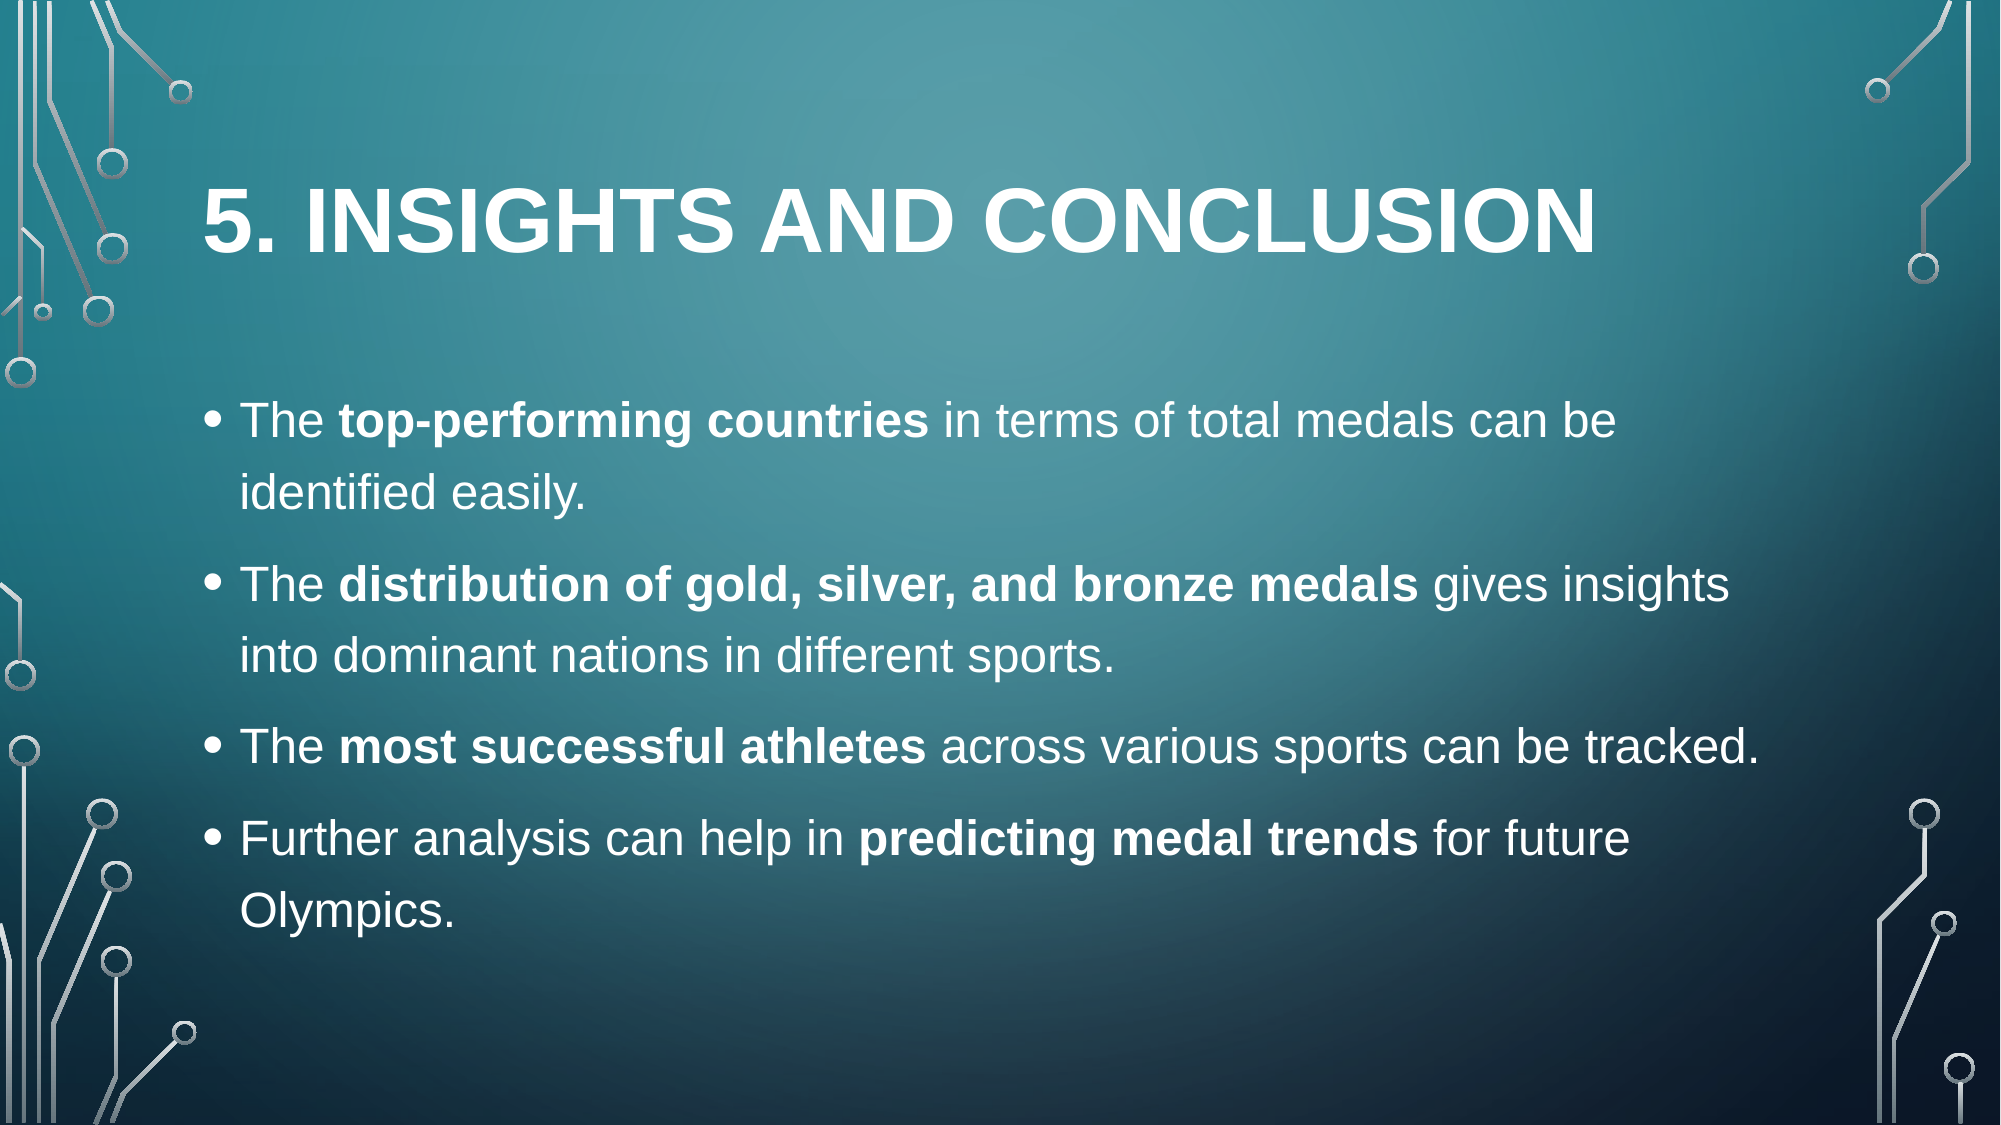

# 5. Insights and Conclusion
The top-performing countries in terms of total medals can be identified easily.
The distribution of gold, silver, and bronze medals gives insights into dominant nations in different sports.
The most successful athletes across various sports can be tracked.
Further analysis can help in predicting medal trends for future Olympics.